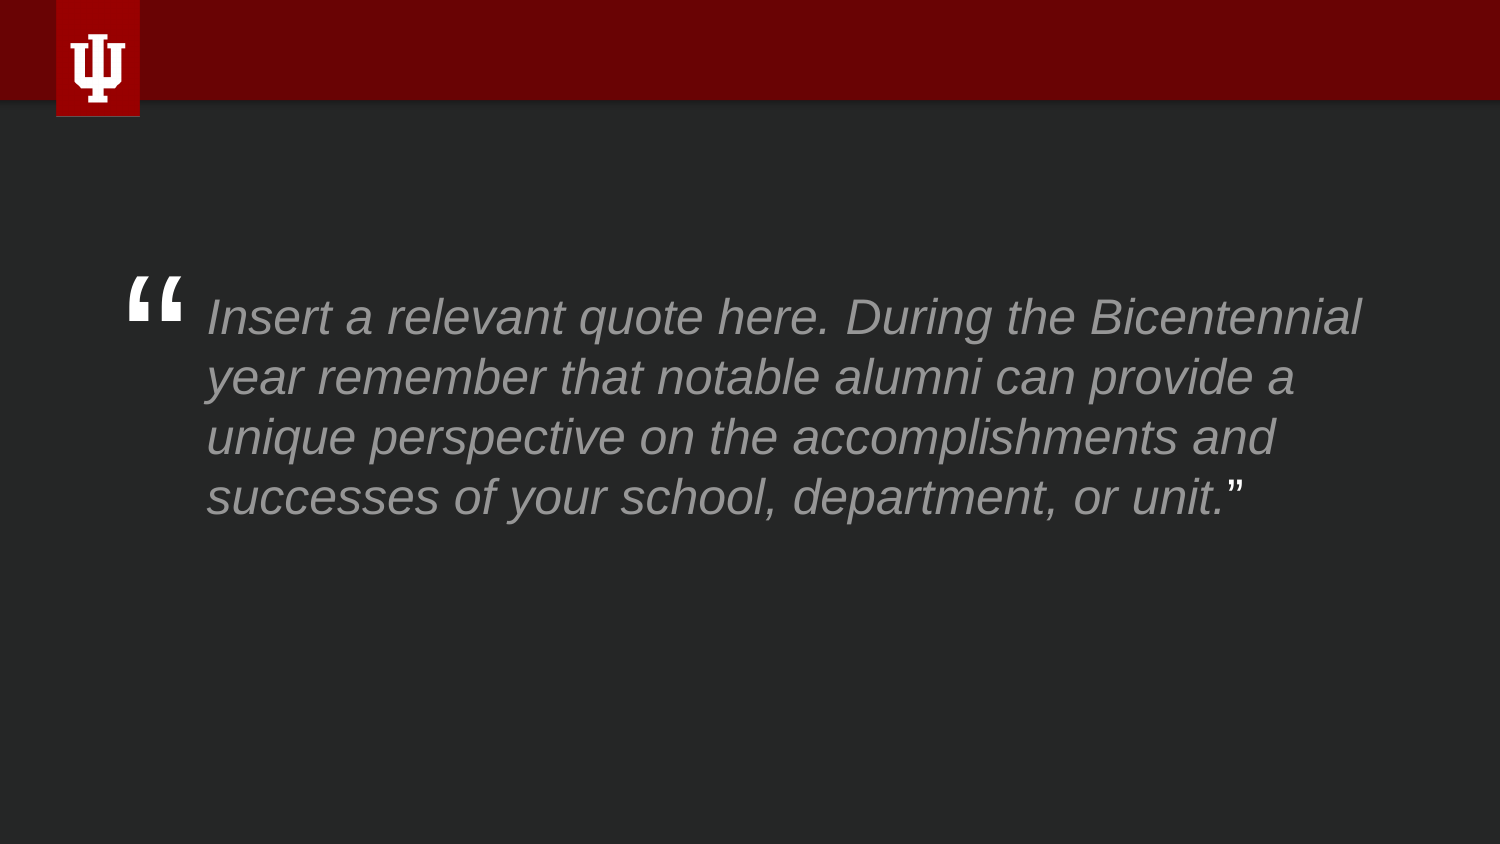

Insert a relevant quote here. During the Bicentennial year remember that notable alumni can provide a unique perspective on the accomplishments and successes of your school, department, or unit.”